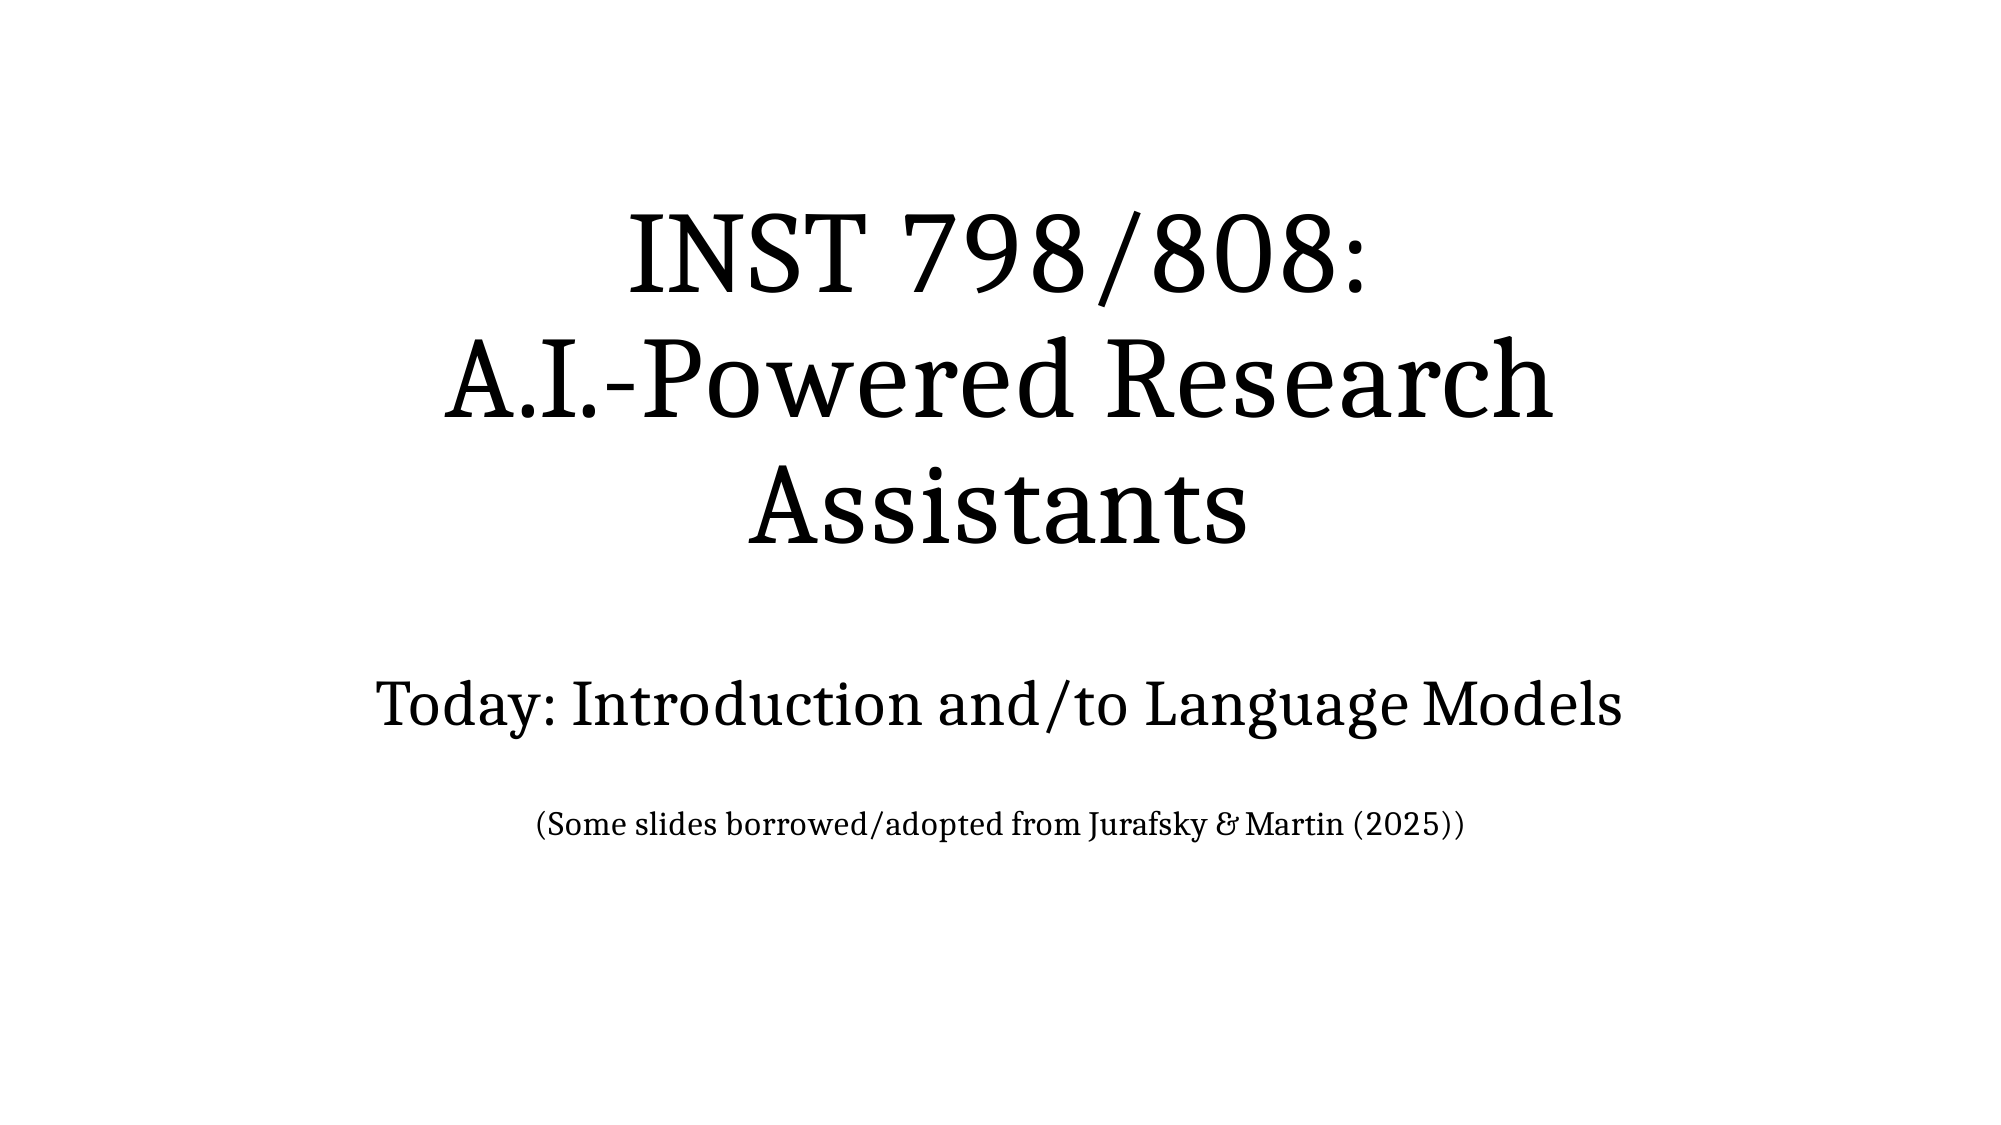

# INST 798/808: A.I.-Powered Research Assistants

Today: Introduction and/to Language Models

(Some slides borrowed/adopted from Jurafsky & Martin (2025))